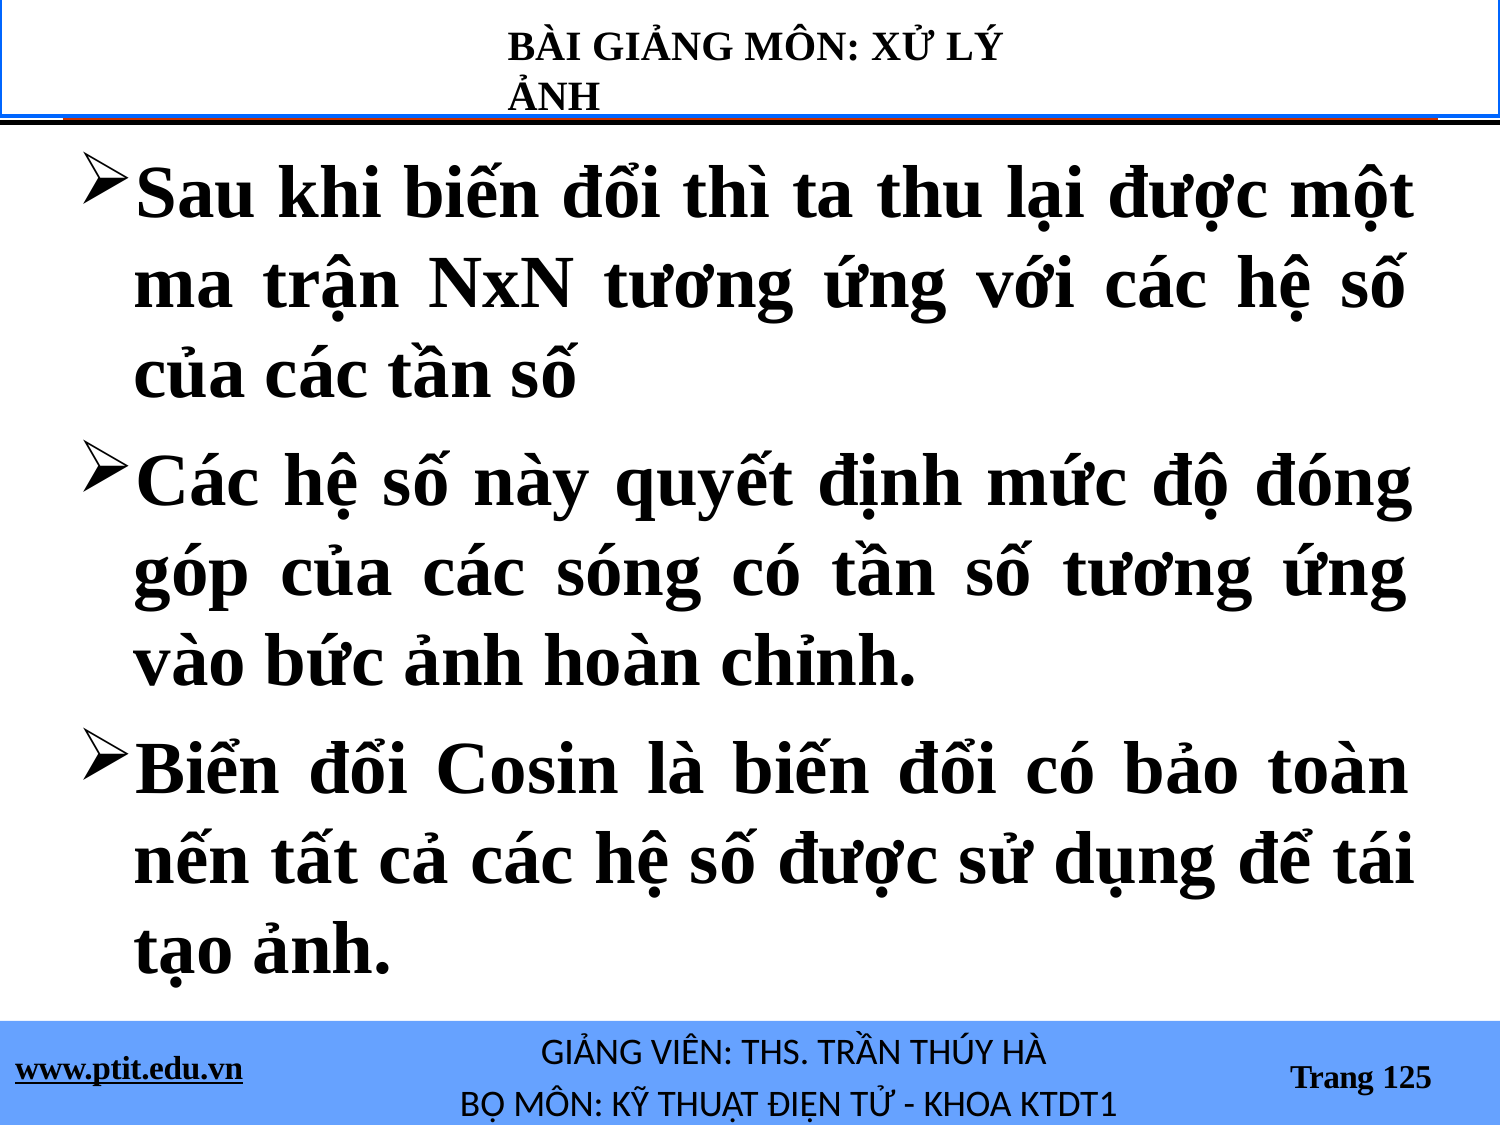

BÀI GIẢNG MÔN: XỬ LÝ ẢNH
Sau khi biến đổi thì ta thu lại được một  ma trận NxN tương ứng với các hệ số  của các tần số
Các hệ số này quyết định mức độ đóng  góp của các sóng có tần số tương ứng  vào bức ảnh hoàn chỉnh.
Biển đổi Cosin là biến đổi có bảo toàn  nến tất cả các hệ số được sử dụng để tái  tạo ảnh.

GIẢNG VIÊN: THS. TRẦN THÚY HÀ
BỘ MÔN: KỸ THUẬT ĐIỆN TỬ - KHOA KTDT1
www.ptit.edu.vn
Trang 125